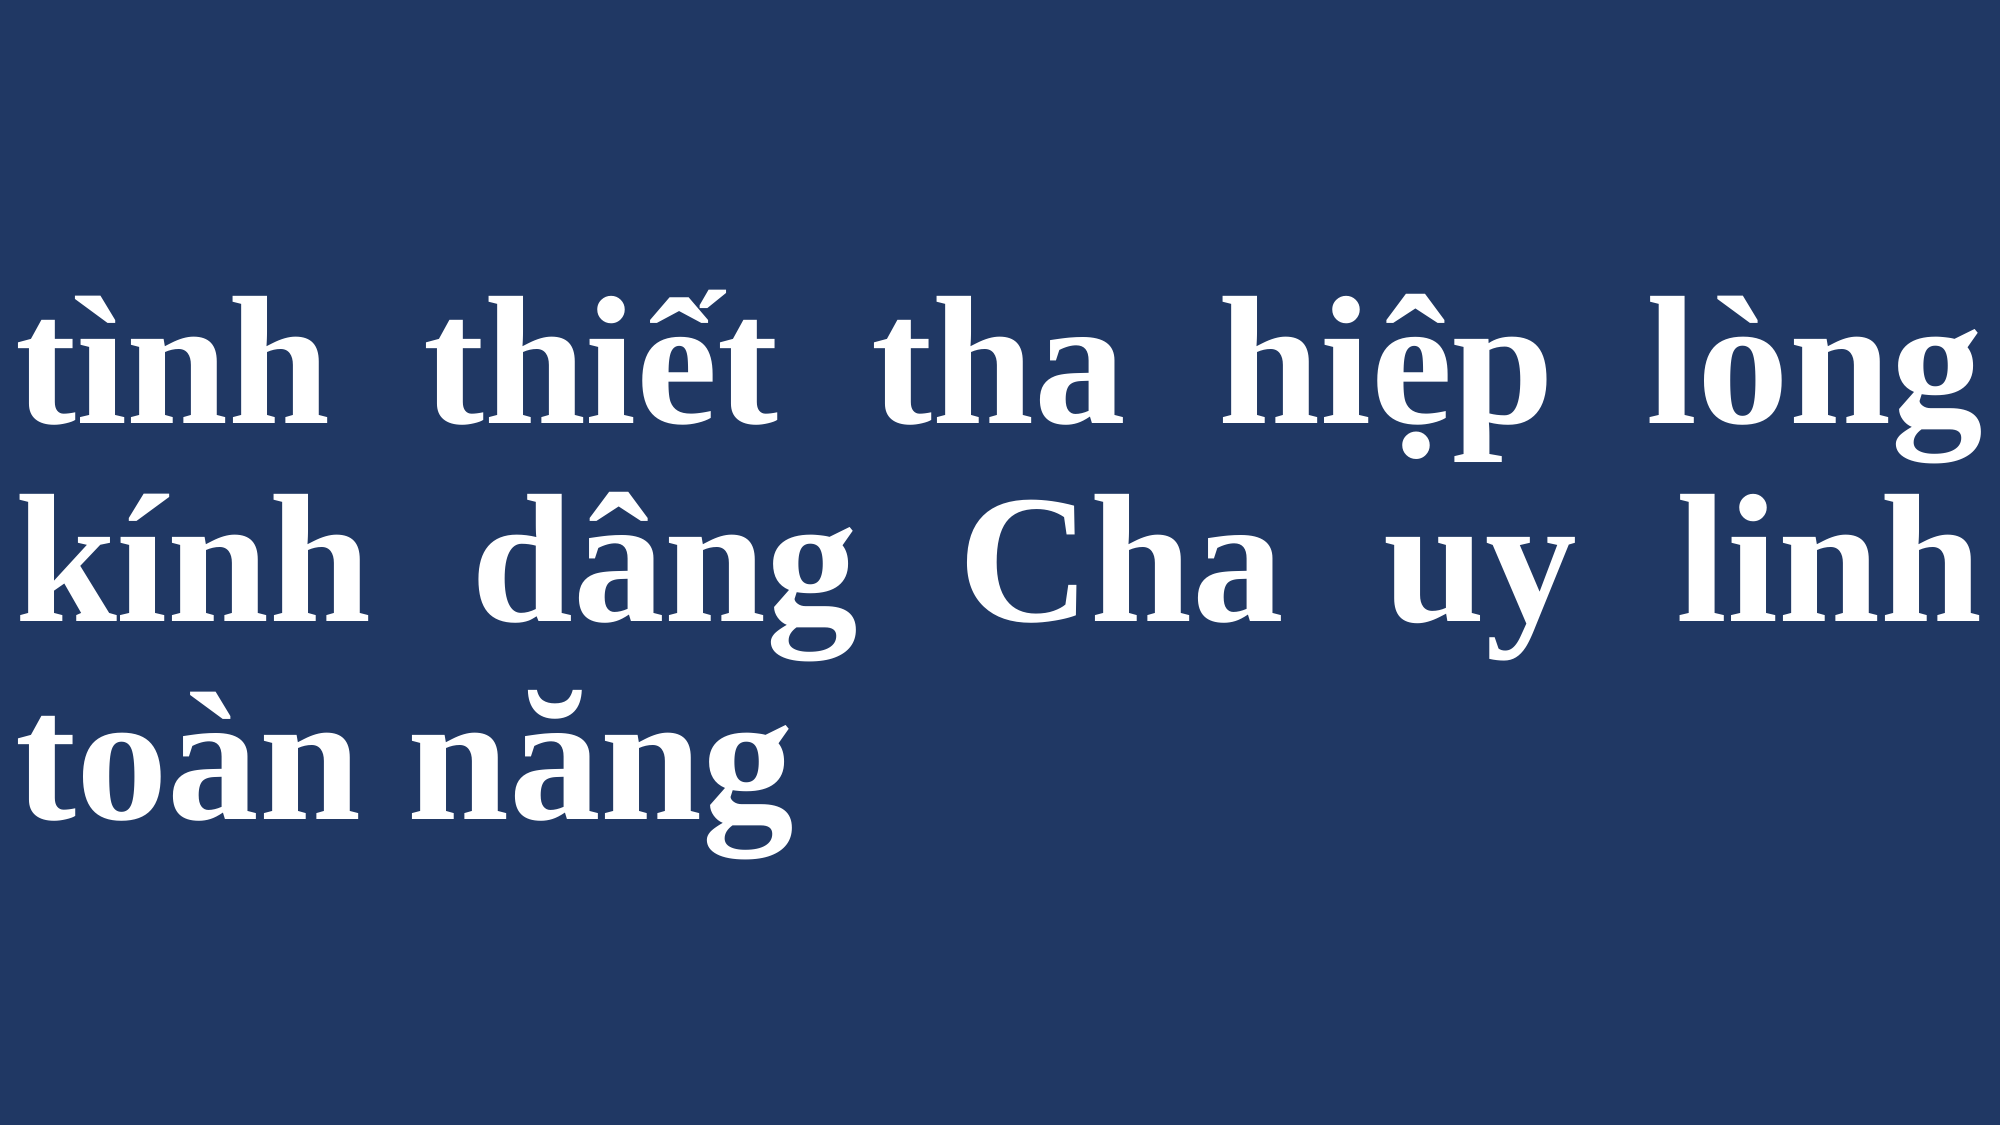

# tình thiết tha hiệp lòng kính dâng Cha uy linh toàn năng